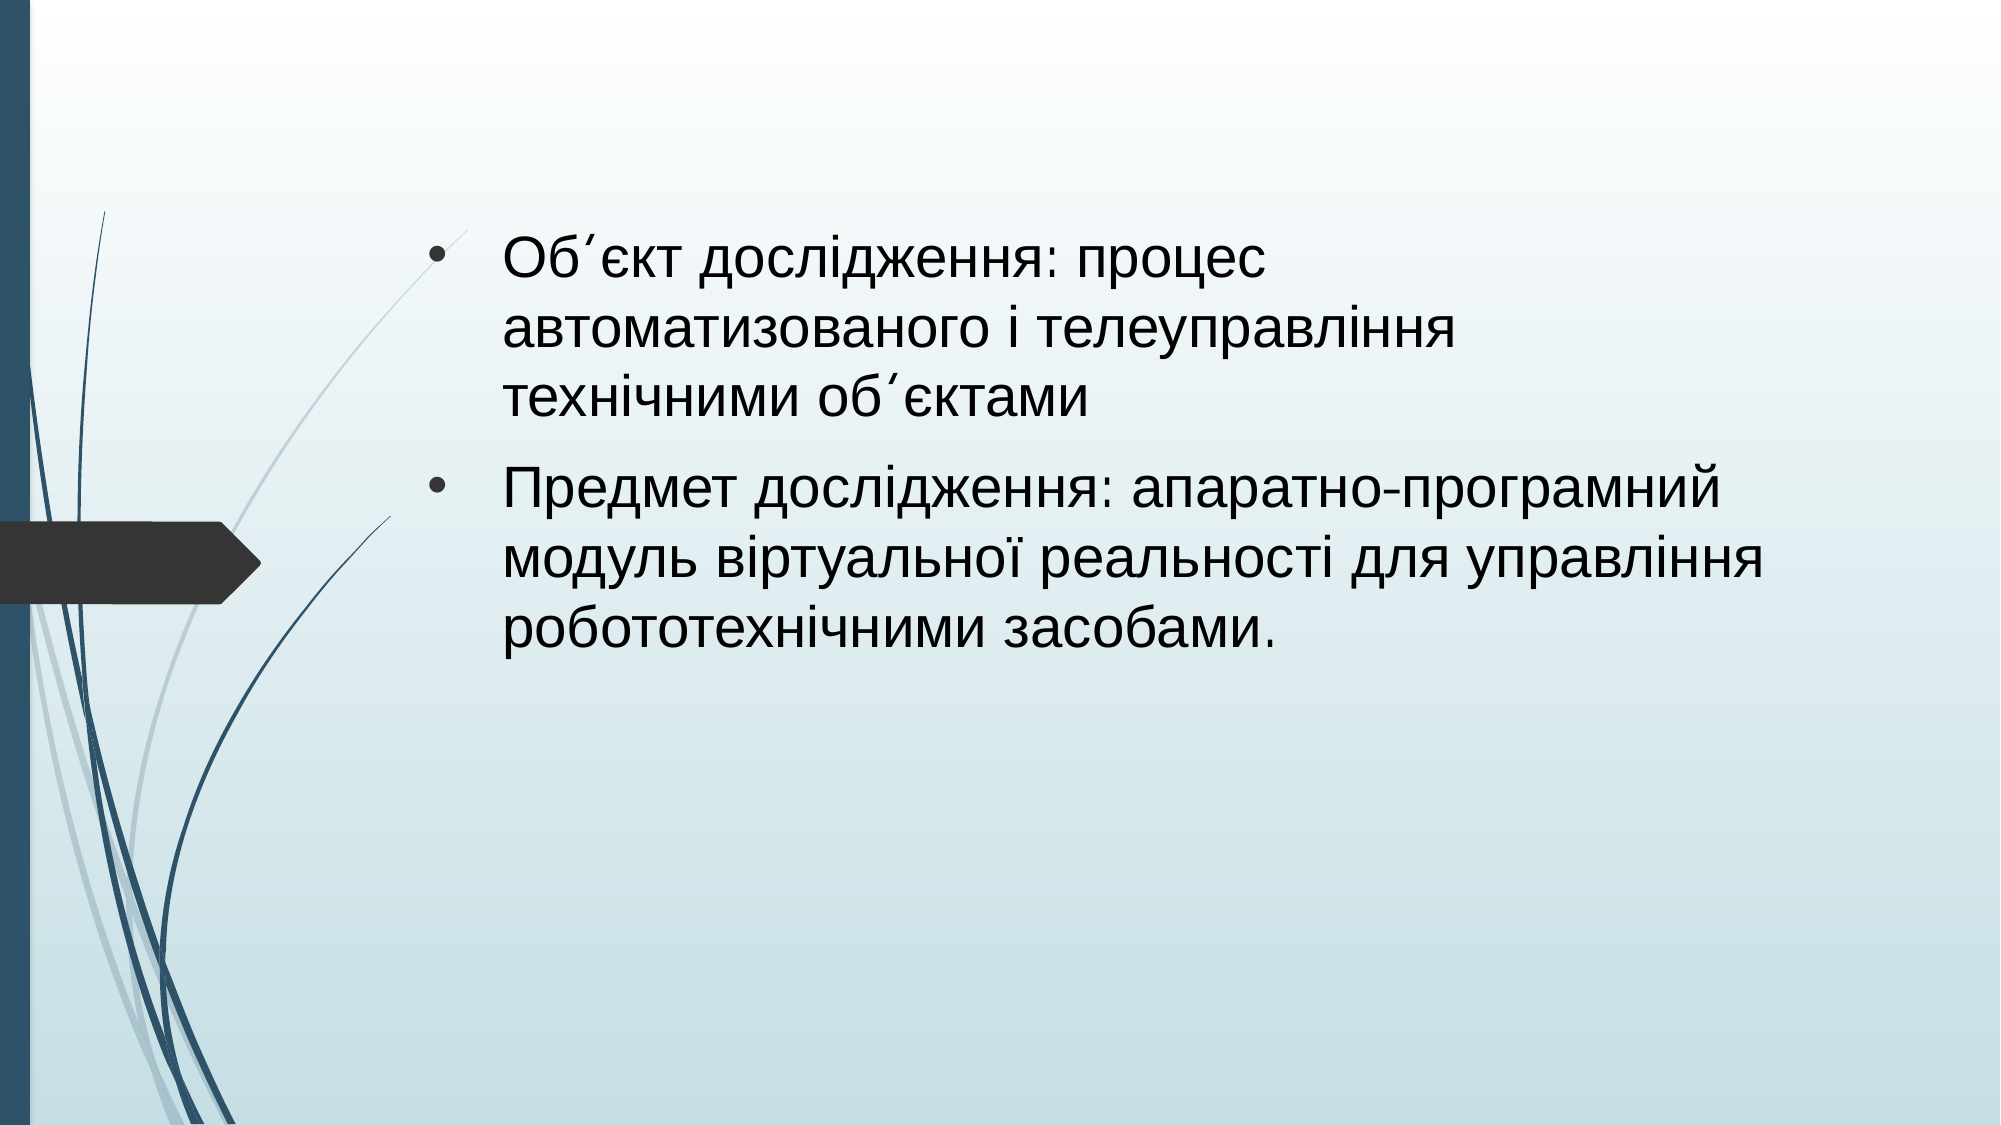

Об’єкт дослідження: процес автоматизованого і телеуправління технічними об’єктами
Предмет дослідження: апаратно-програмний модуль віртуальної реальності для управління робототехнічними засобами.